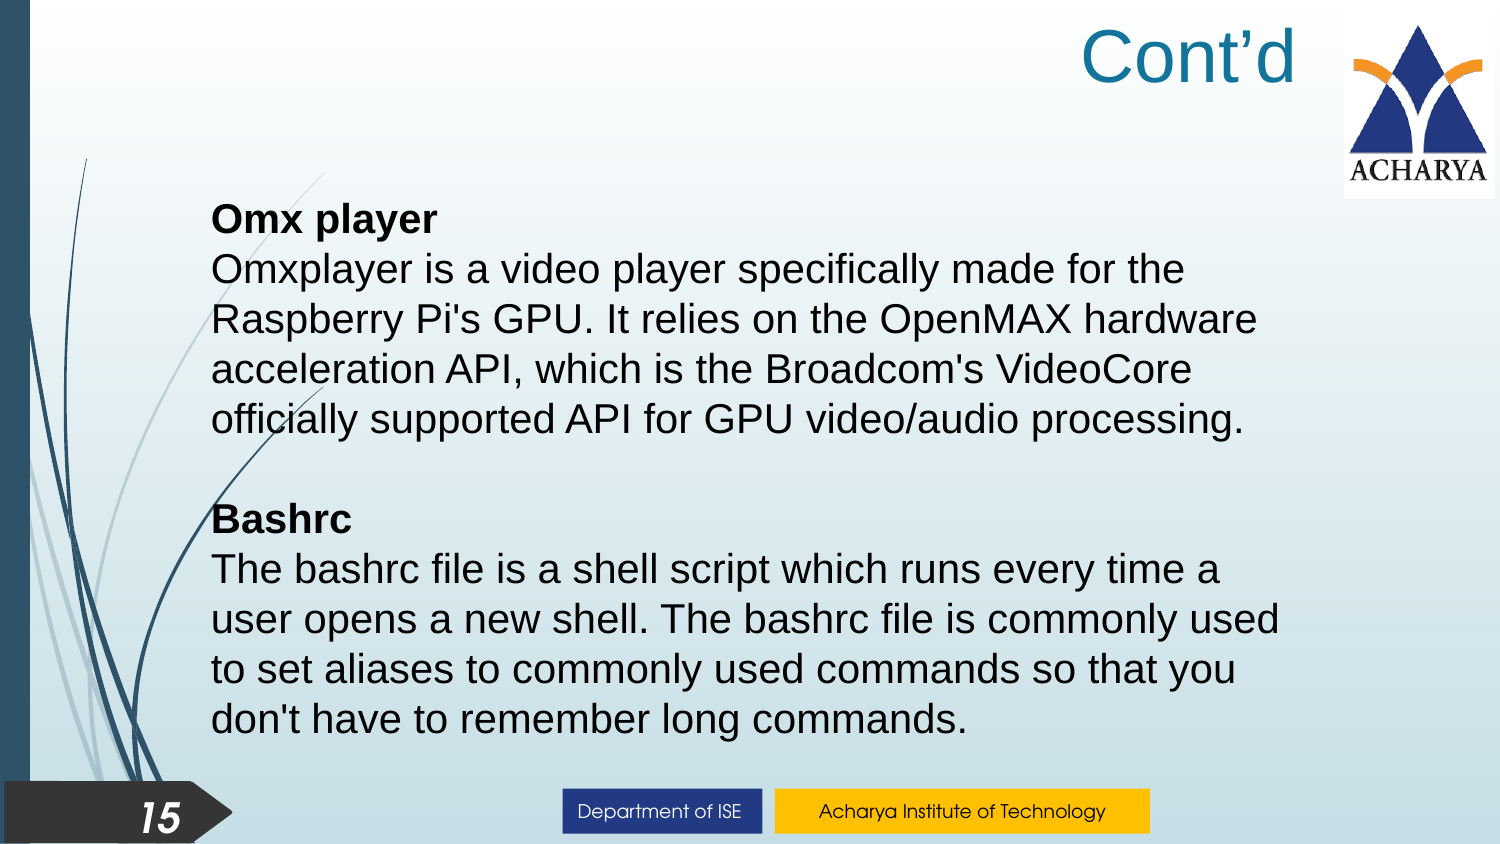

Cont’d
Omx player
Omxplayer is a video player specifically made for the Raspberry Pi's GPU. It relies on the OpenMAX hardware acceleration API, which is the Broadcom's VideoCore officially supported API for GPU video/audio processing.

Bashrc
The bashrc file is a shell script which runs every time a user opens a new shell. The bashrc file is commonly used to set aliases to commonly used commands so that you don't have to remember long commands.
15